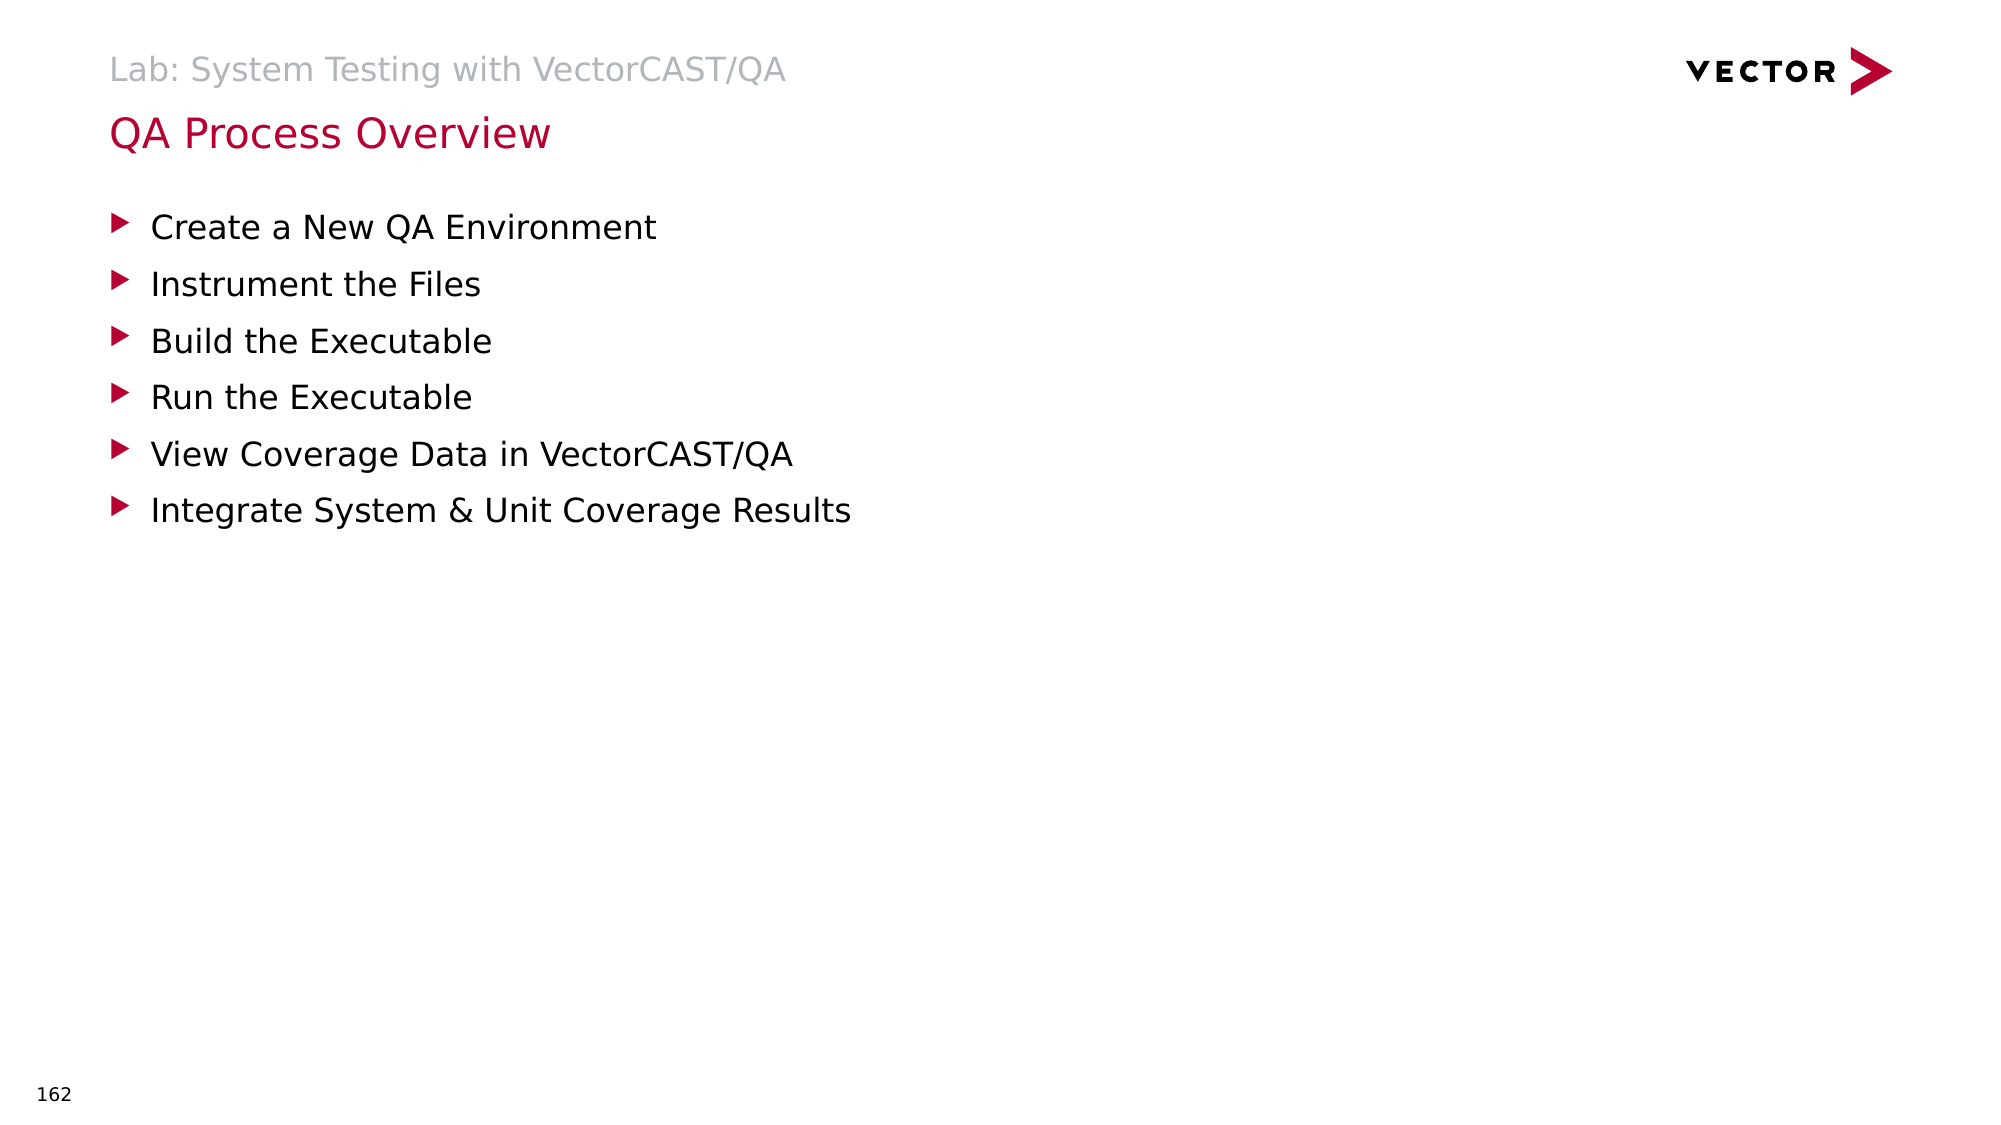

# Lab: System Testing with VectorCAST/QA
QA Process Overview
Create a New QA Environment
Instrument the Files
Build the Executable
Run the Executable
View Coverage Data in VectorCAST/QA
Integrate System & Unit Coverage Results